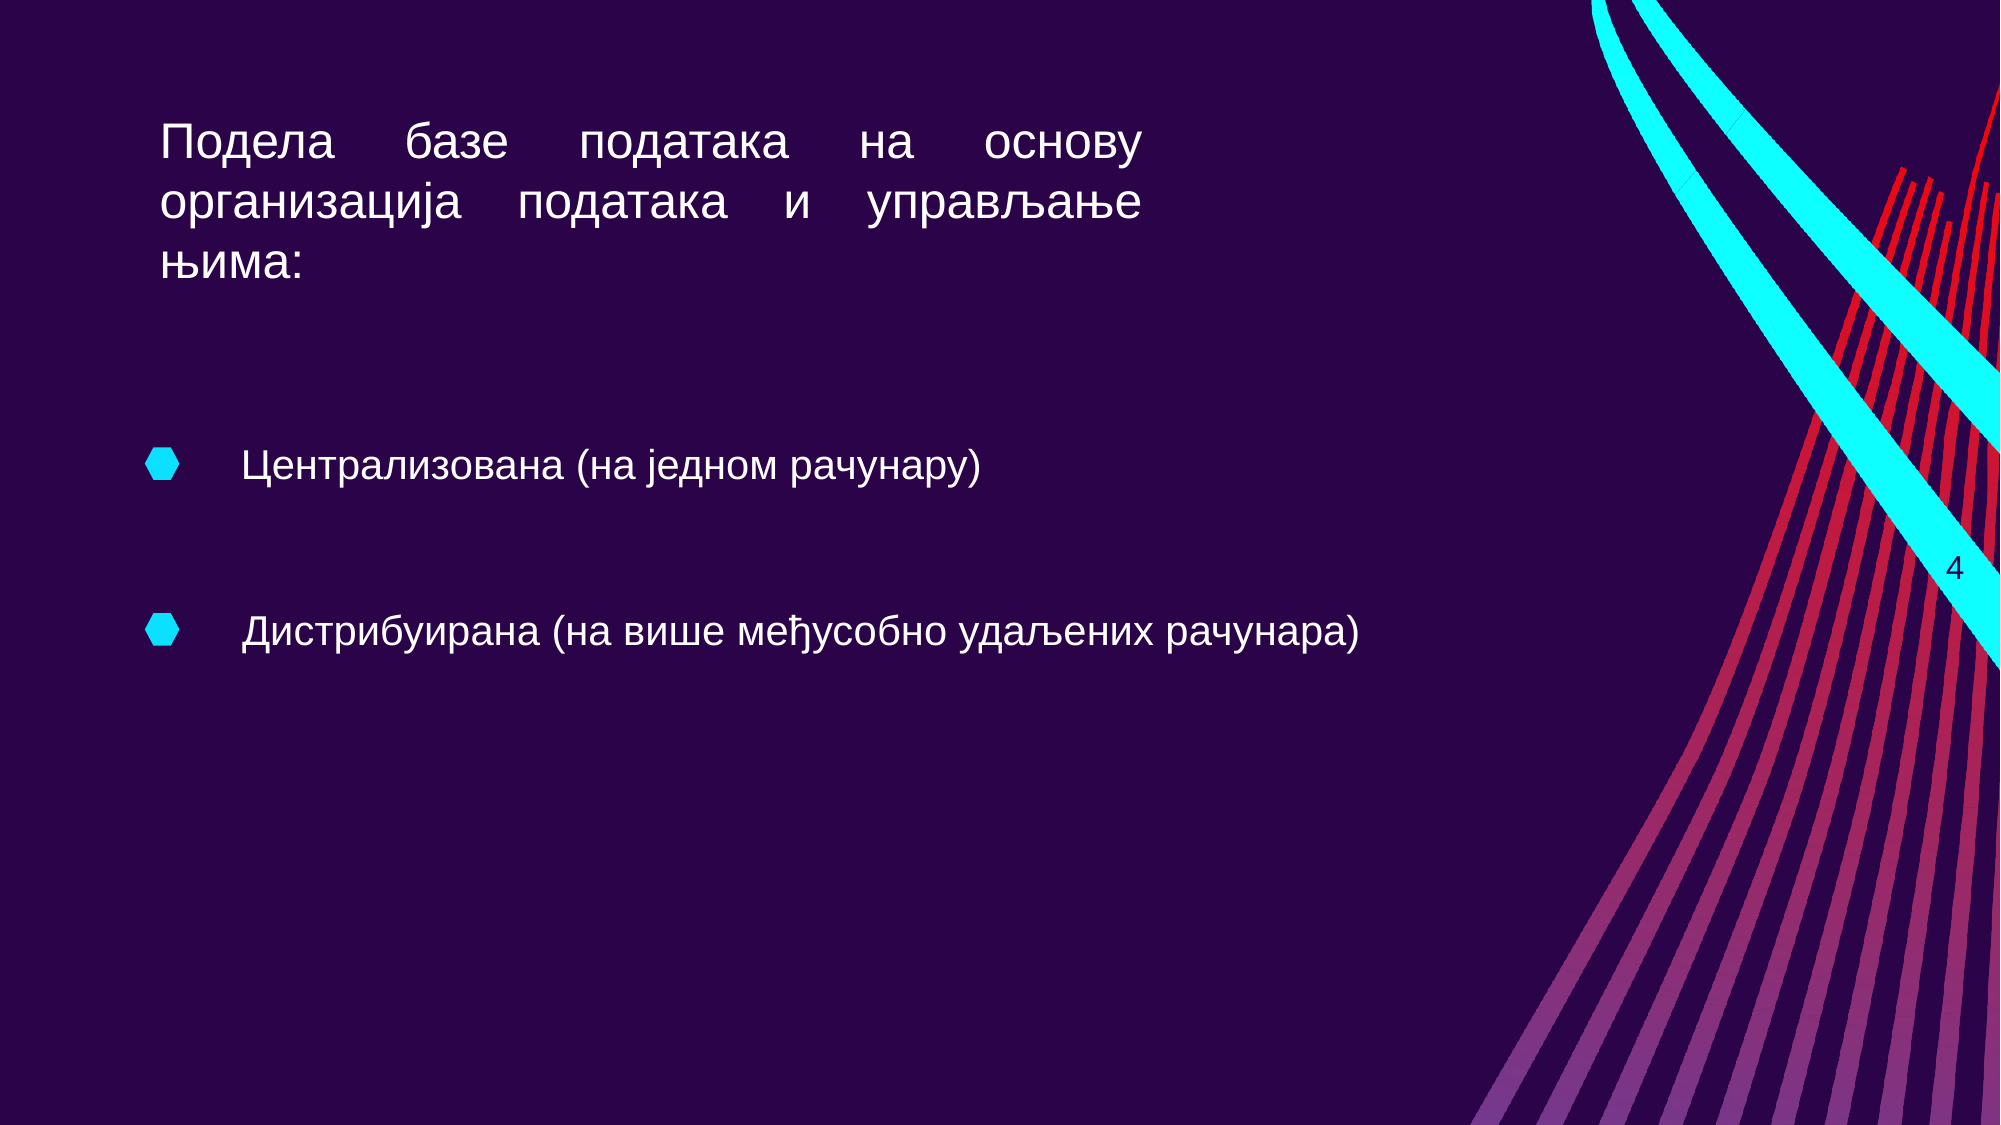

Подела базе података на основу организација података и управљање њима:
Централизована (на једном рачунару)

4
Дистрибуирана (на више међусобно удаљених рачунара)